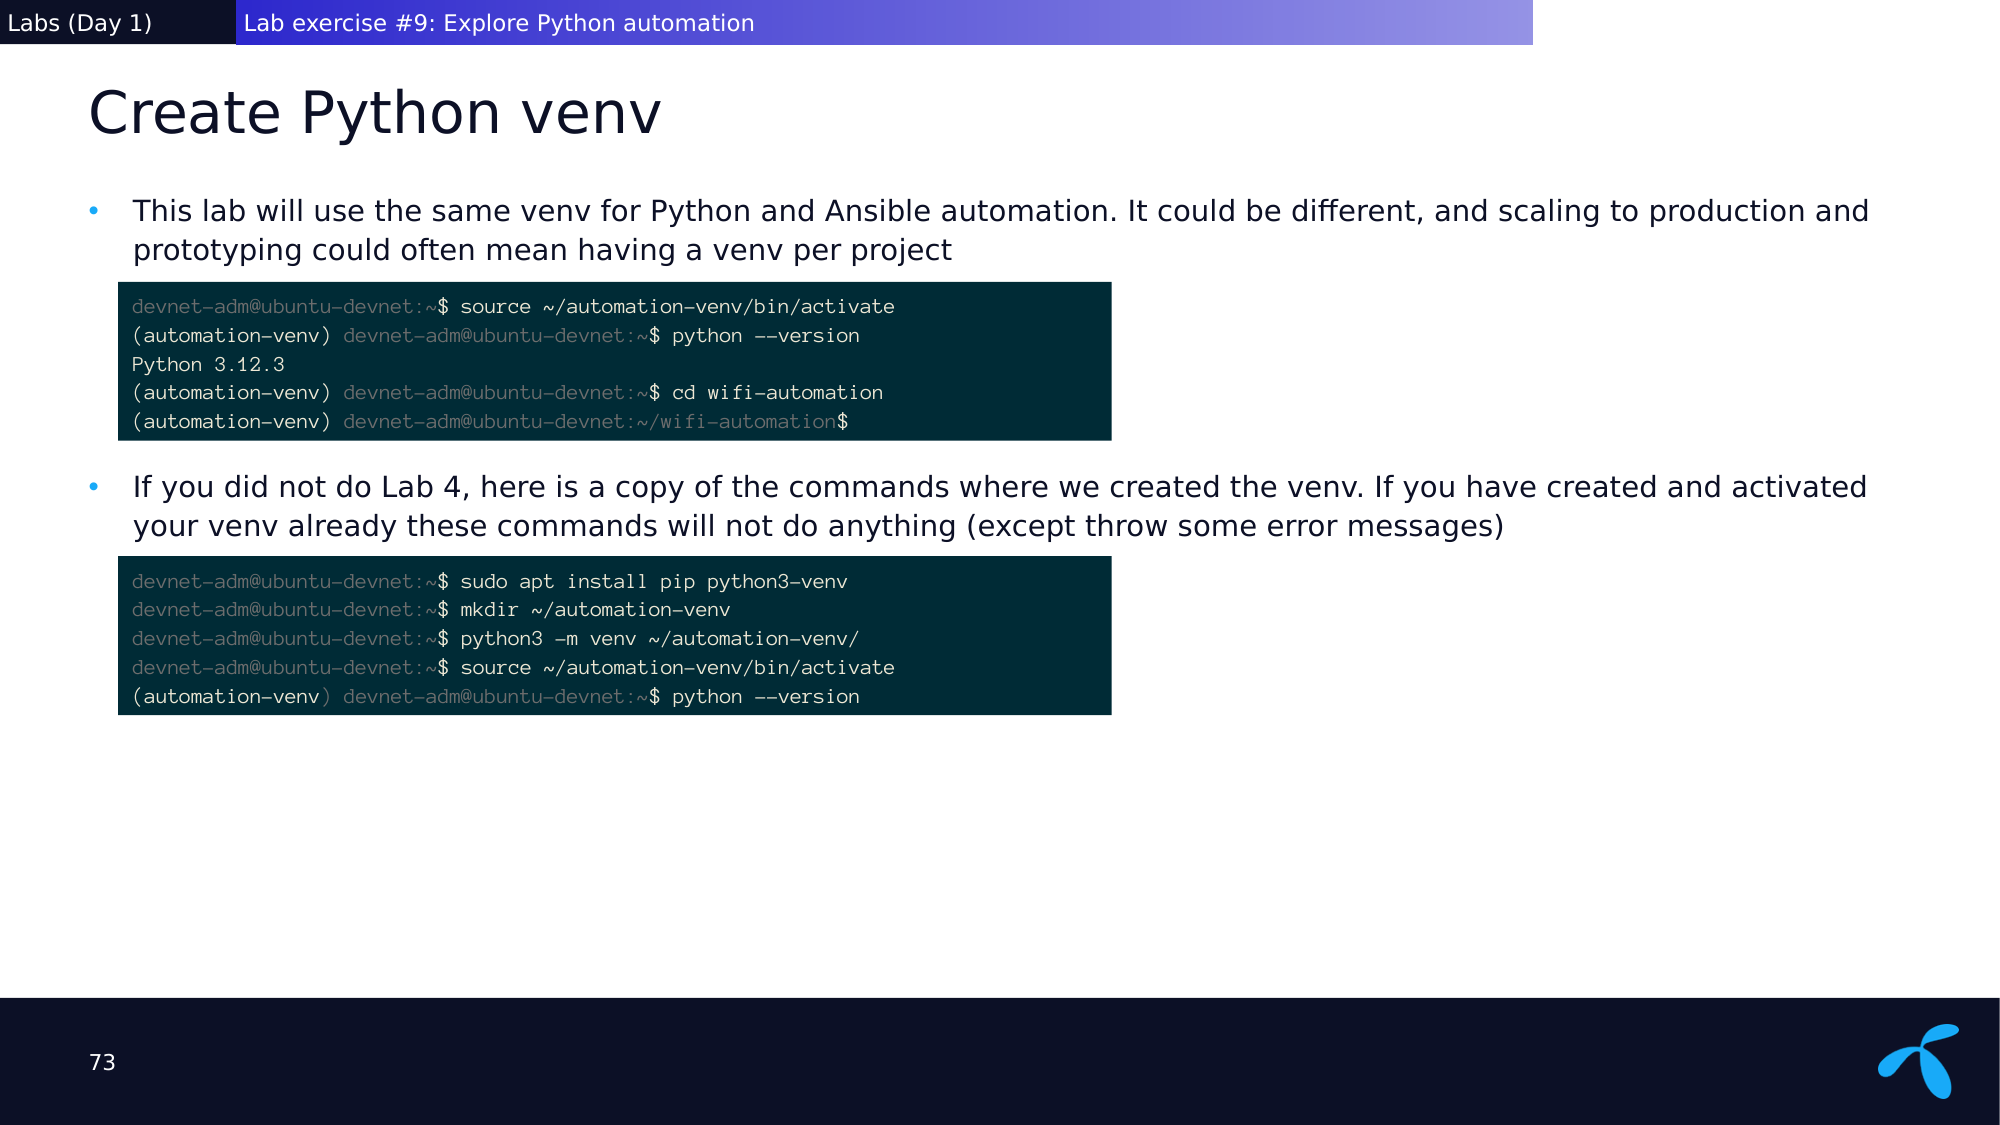

Labs (Day 1)
 Lab exercise #9: Explore Python automation
# Create Python venv
This lab will use the same venv for Python and Ansible automation. It could be different, and scaling to production and prototyping could often mean having a venv per project

If you did not do Lab 4, here is a copy of the commands where we created the venv. If you have created and activated your venv already these commands will not do anything (except throw some error messages)
devnet-adm@ubuntu-devnet:~$ source ~/automation-venv/bin/activate
(automation-venv) devnet-adm@ubuntu-devnet:~$ python --version
Python 3.12.3
(automation-venv) devnet-adm@ubuntu-devnet:~$ cd wifi-automation
(automation-venv) devnet-adm@ubuntu-devnet:~/wifi-automation$
devnet-adm@ubuntu-devnet:~$ sudo apt install pip python3-venv
devnet-adm@ubuntu-devnet:~$ mkdir ~/automation-venv
devnet-adm@ubuntu-devnet:~$ python3 -m venv ~/automation-venv/
devnet-adm@ubuntu-devnet:~$ source ~/automation-venv/bin/activate
(automation-venv) devnet-adm@ubuntu-devnet:~$ python --version
73